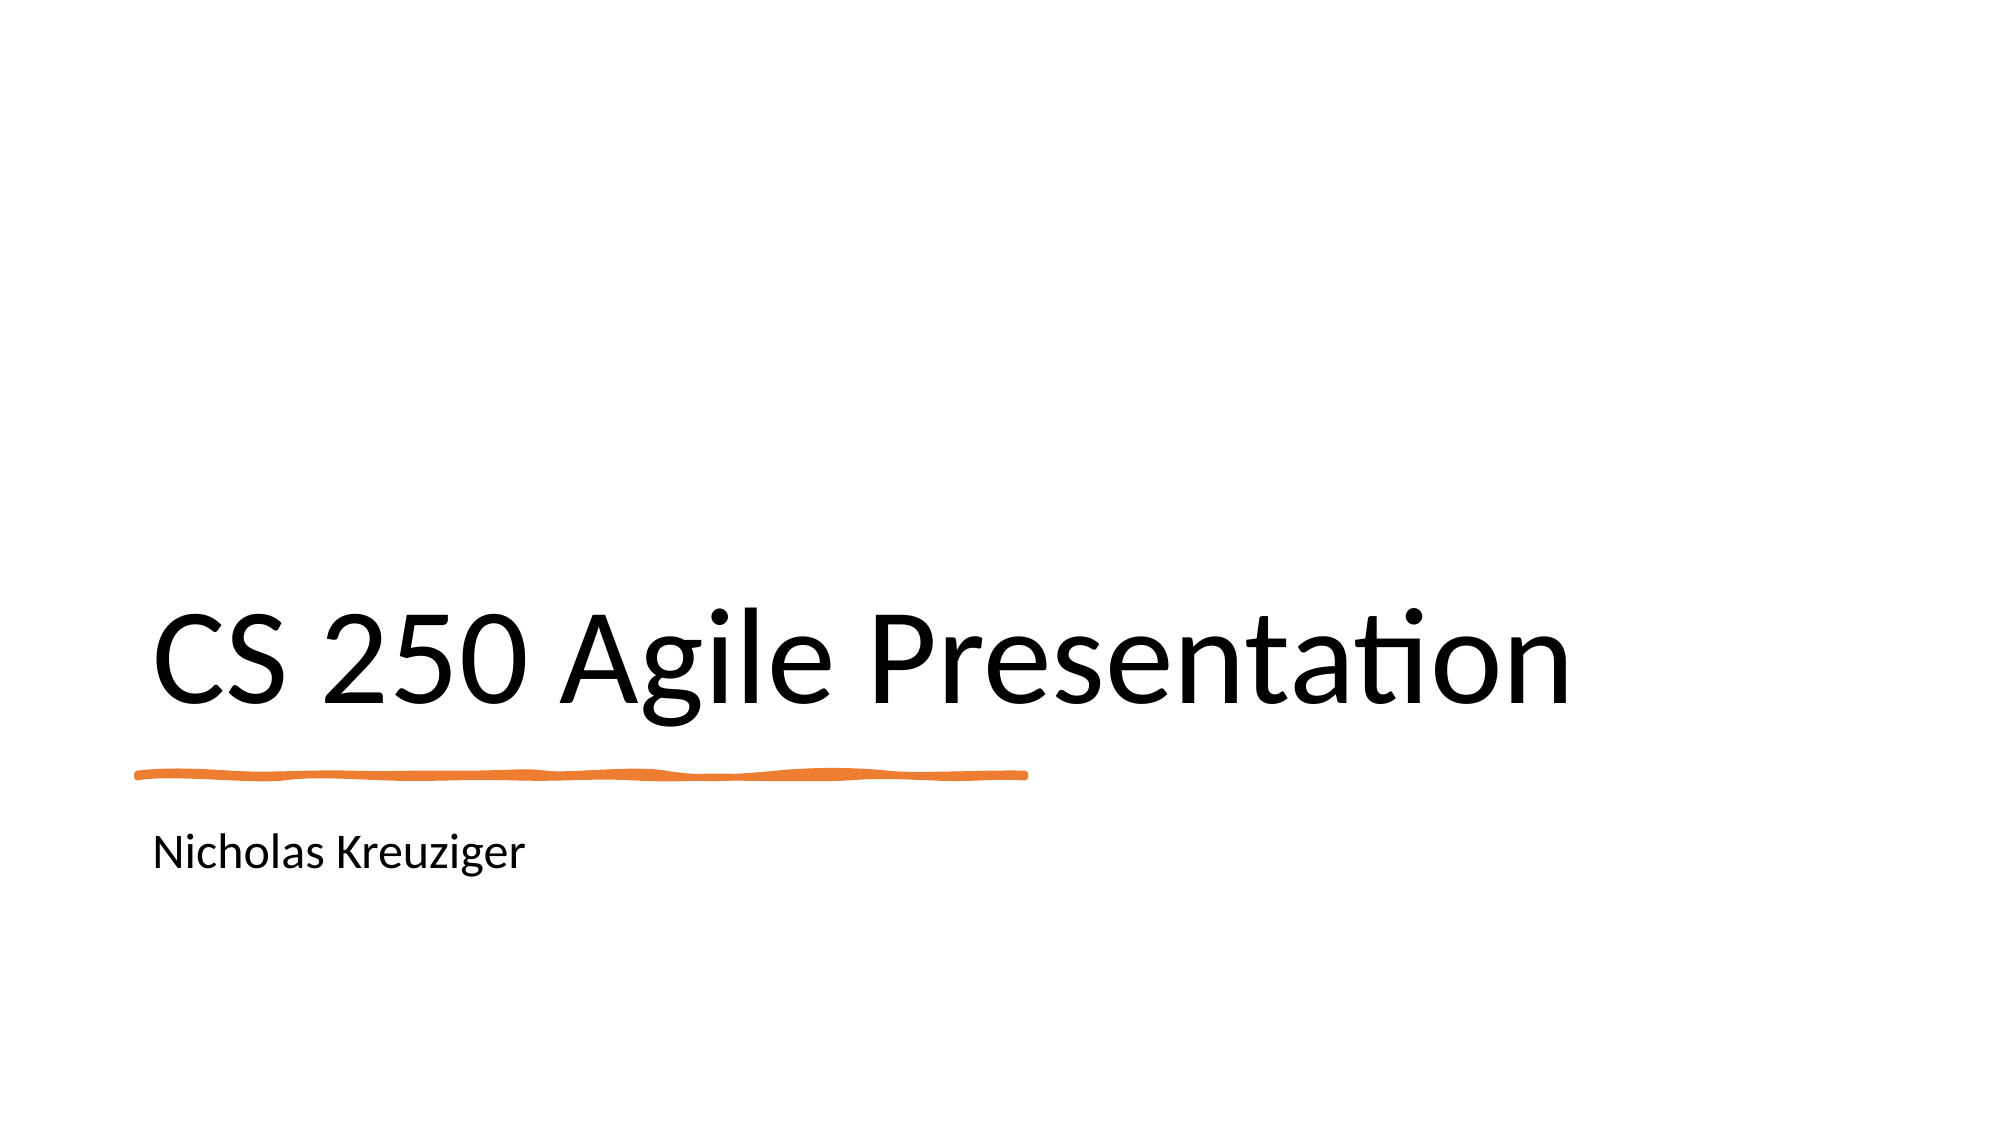

# CS 250 Agile Presentation

Nicholas Kreuziger